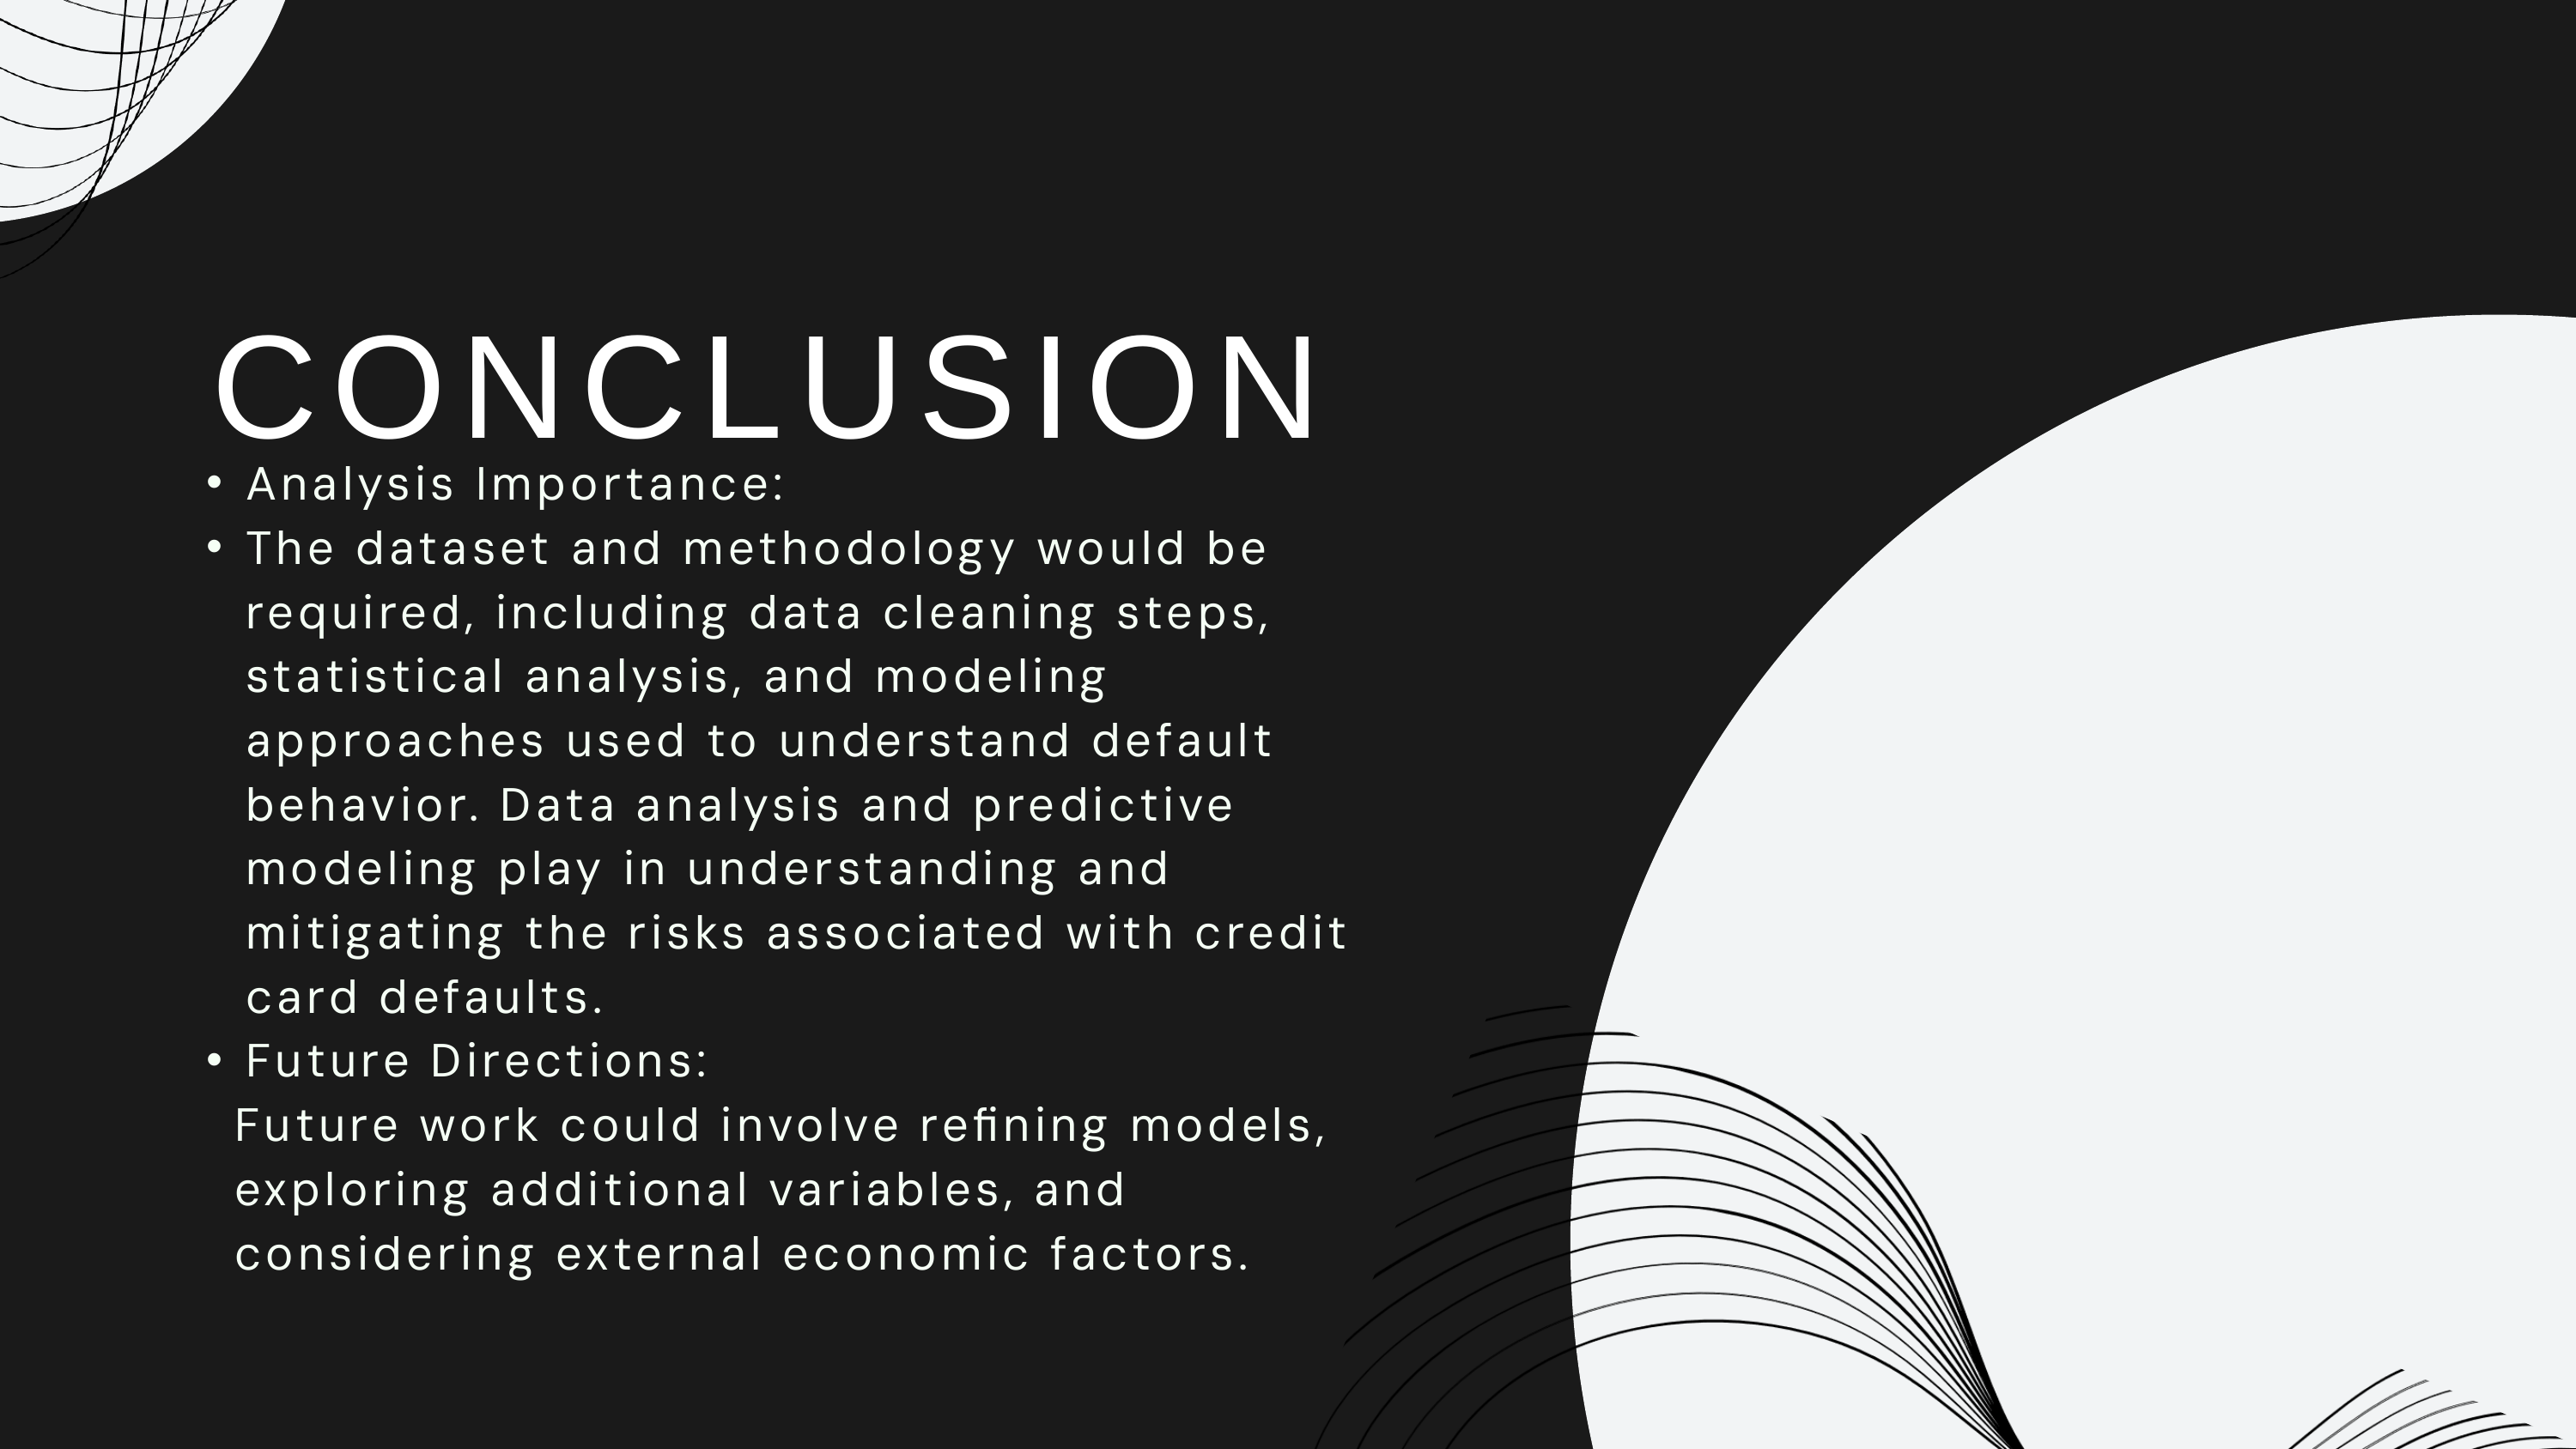

CONCLUSION

Analysis Importance:
The dataset and methodology would be required, including data cleaning steps, statistical analysis, and modeling approaches used to understand default behavior. Data analysis and predictive modeling play in understanding and mitigating the risks associated with credit card defaults.
Future Directions:
    Future work could involve refining models,
    exploring additional variables, and
    considering external economic factors.